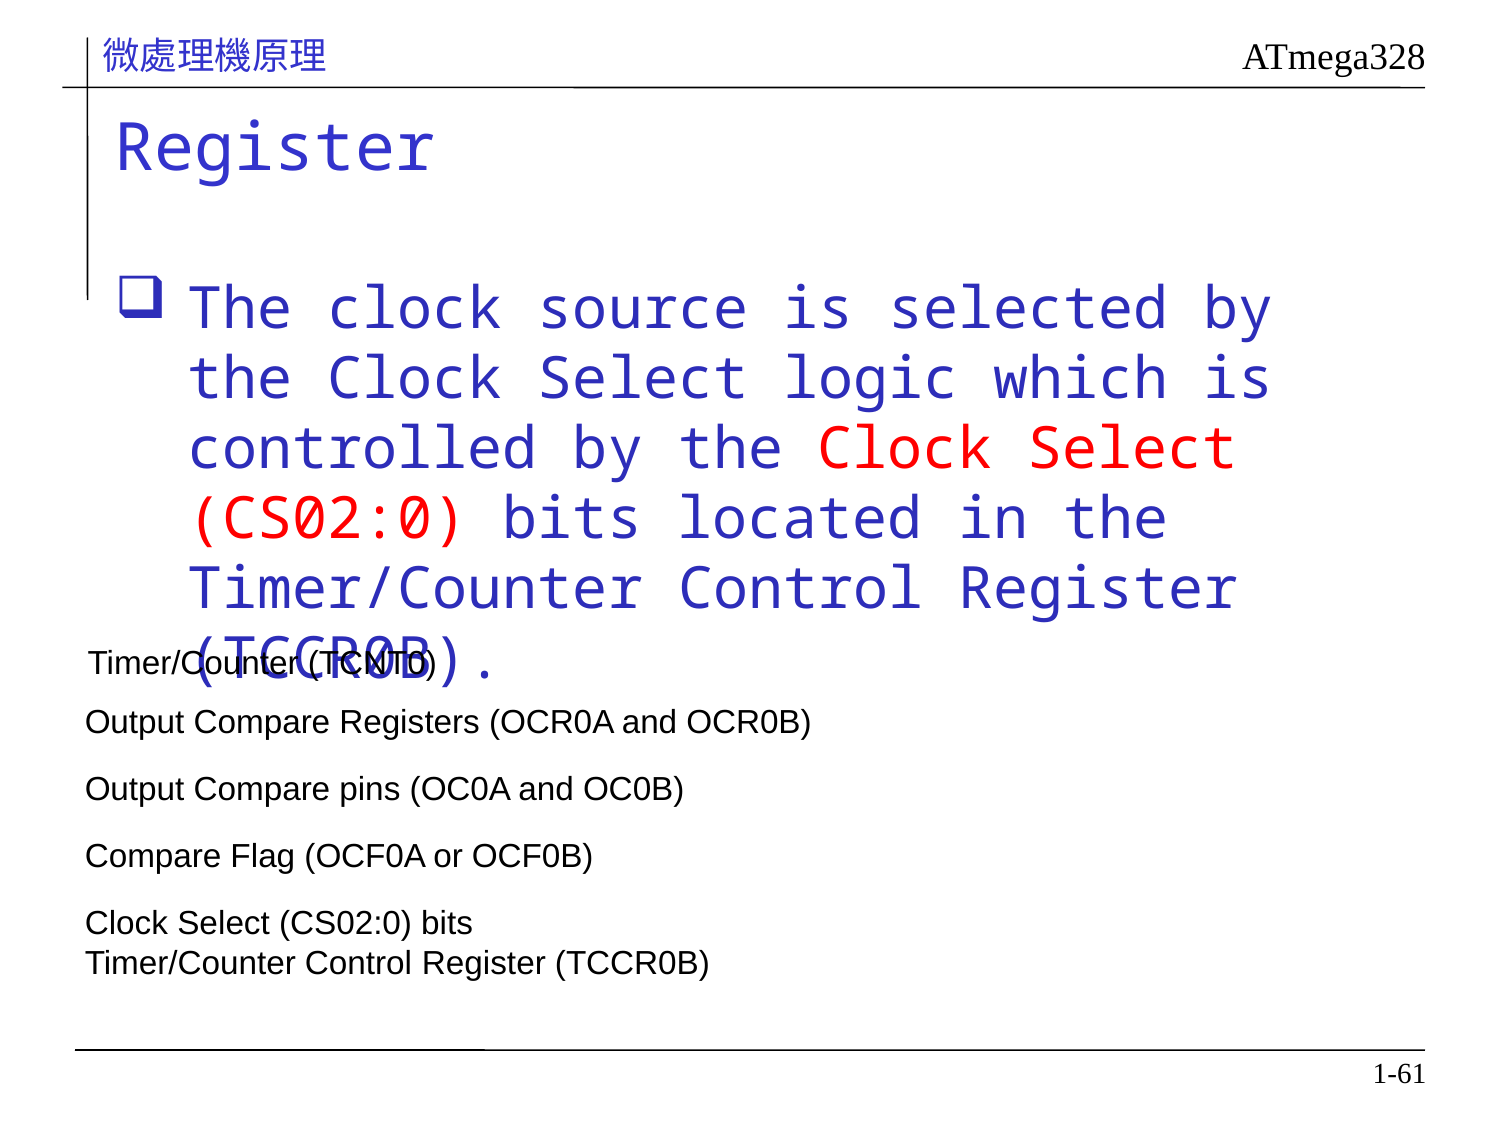

# Register
The clock source is selected by the Clock Select logic which is controlled by the Clock Select (CS02:0) bits located in the Timer/Counter Control Register (TCCR0B).

Timer/Counter (TCNT0)
Output Compare Registers (OCR0A and OCR0B)
Output Compare pins (OC0A and OC0B)
Compare Flag (OCF0A or OCF0B)
Clock Select (CS02:0) bits
Timer/Counter Control Register (TCCR0B)